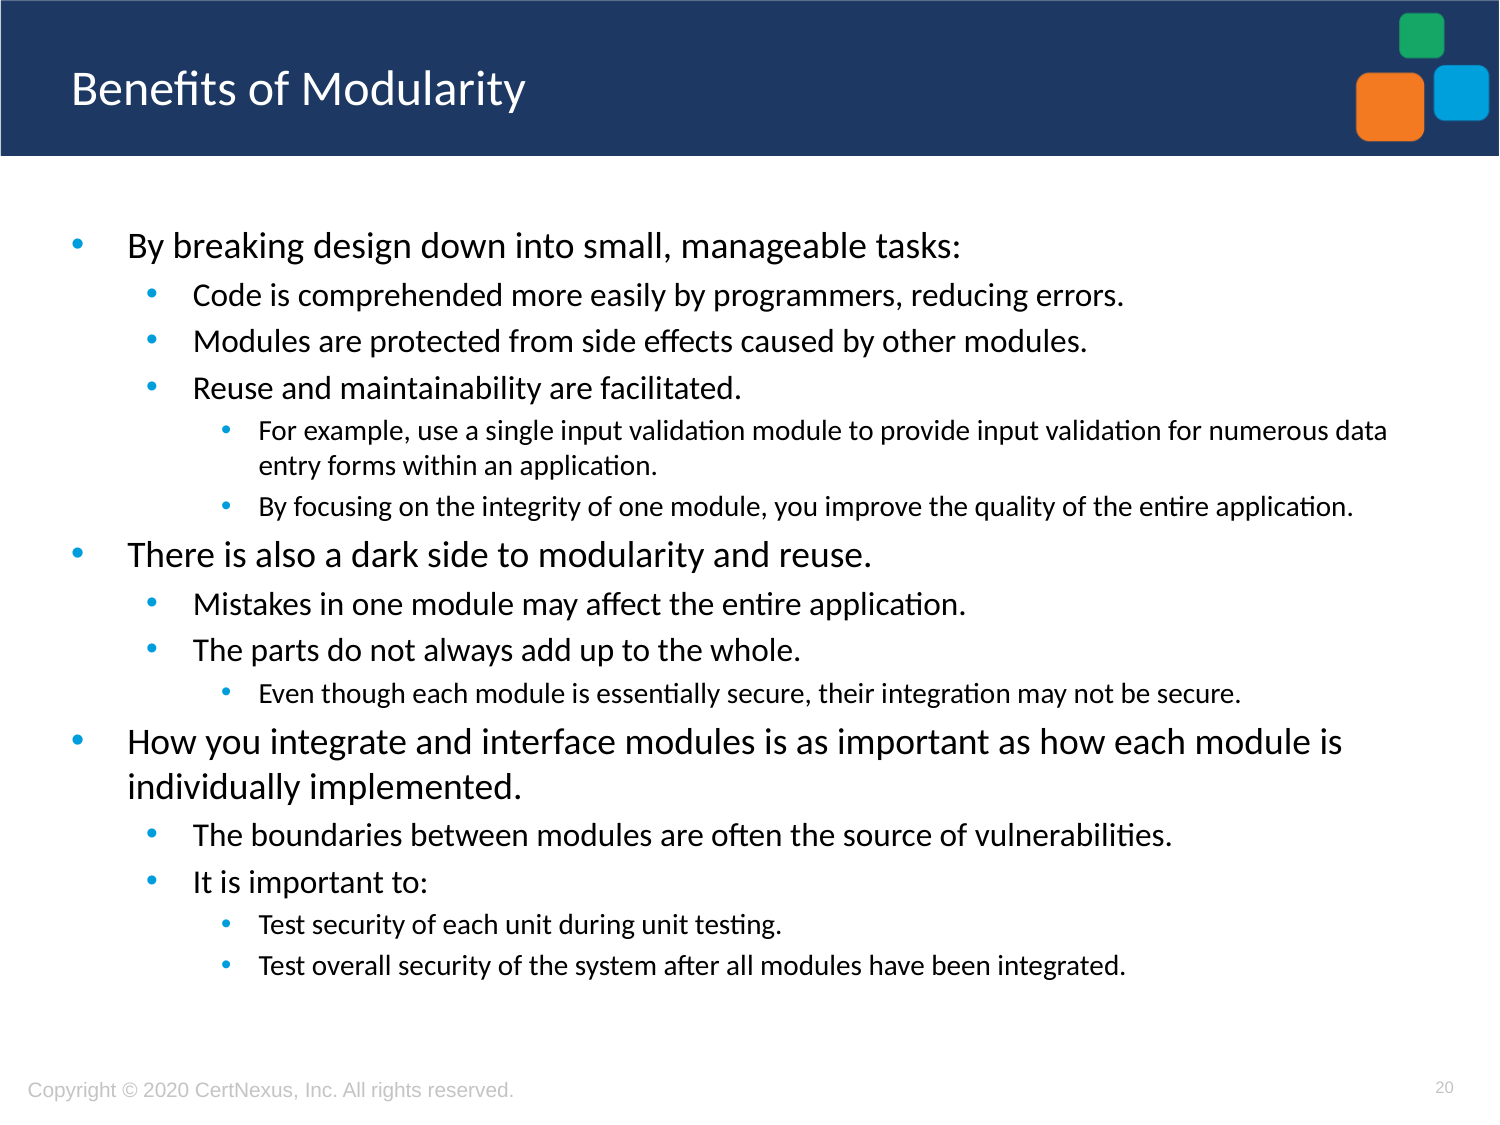

# Benefits of Modularity
By breaking design down into small, manageable tasks:
Code is comprehended more easily by programmers, reducing errors.
Modules are protected from side effects caused by other modules.
Reuse and maintainability are facilitated.
For example, use a single input validation module to provide input validation for numerous data entry forms within an application.
By focusing on the integrity of one module, you improve the quality of the entire application.
There is also a dark side to modularity and reuse.
Mistakes in one module may affect the entire application.
The parts do not always add up to the whole.
Even though each module is essentially secure, their integration may not be secure.
How you integrate and interface modules is as important as how each module is individually implemented.
The boundaries between modules are often the source of vulnerabilities.
It is important to:
Test security of each unit during unit testing.
Test overall security of the system after all modules have been integrated.
20